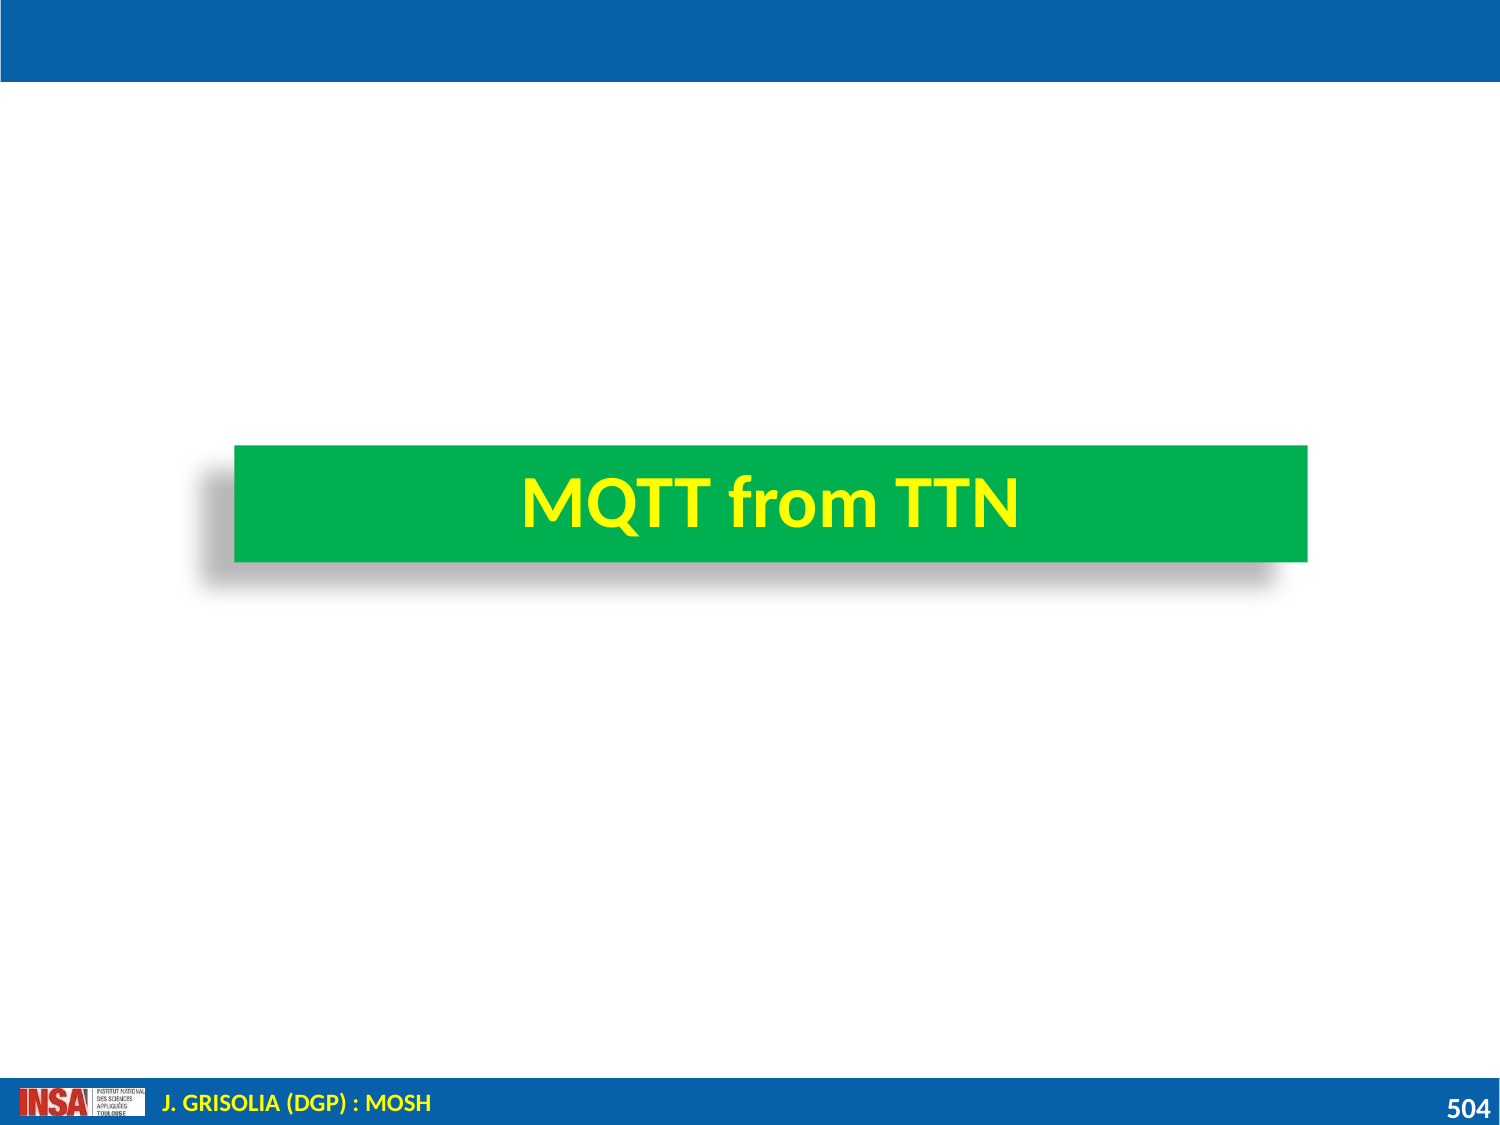

# I - LES MICROCONTROLEURS
MQTT from TTN

504